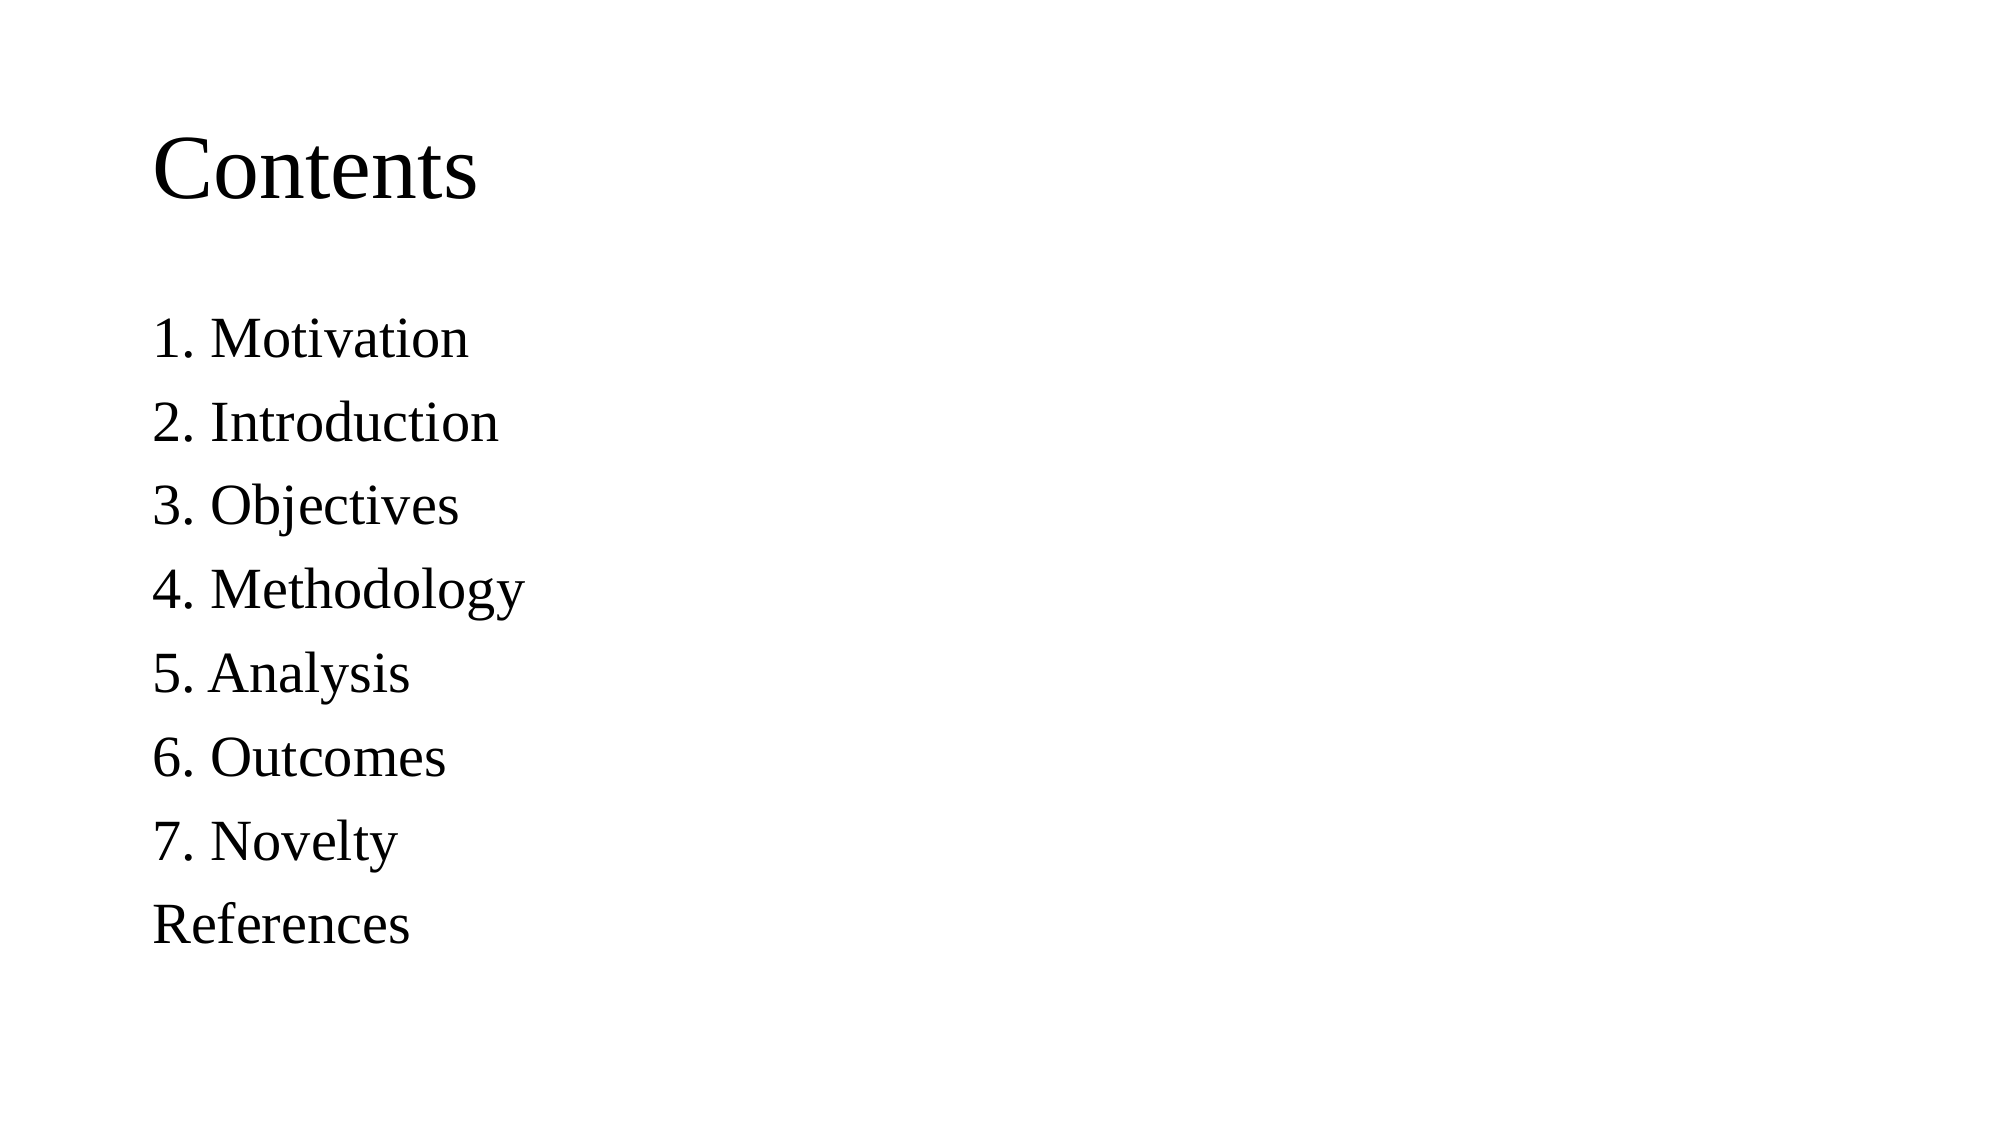

# Contents
1. Motivation
2. Introduction
3. Objectives
4. Methodology
5. Analysis
6. Outcomes
7. Novelty
References